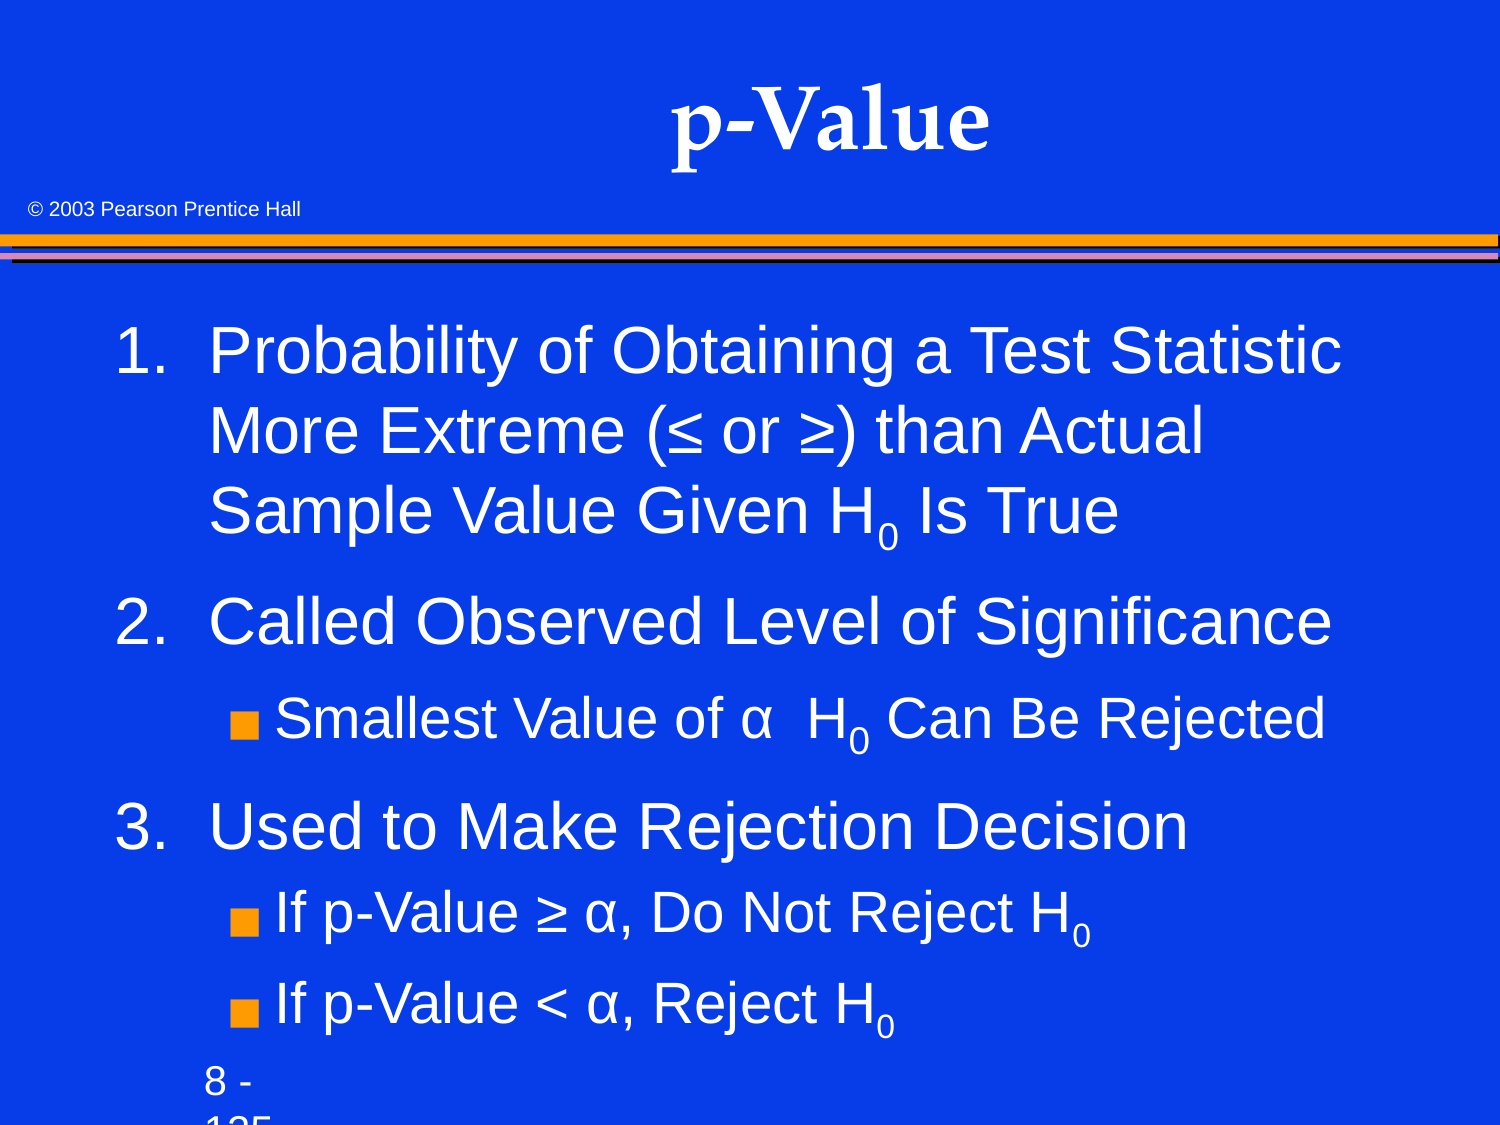

# p-Value
1.	Probability of Obtaining a Test Statistic More Extreme (≤ or ≥) than Actual Sample Value Given H0 Is True
2.	Called Observed Level of Significance
Smallest Value of α  H0 Can Be Rejected
3.	Used to Make Rejection Decision
If p-Value ≥ α, Do Not Reject H0
If p-Value < α, Reject H0